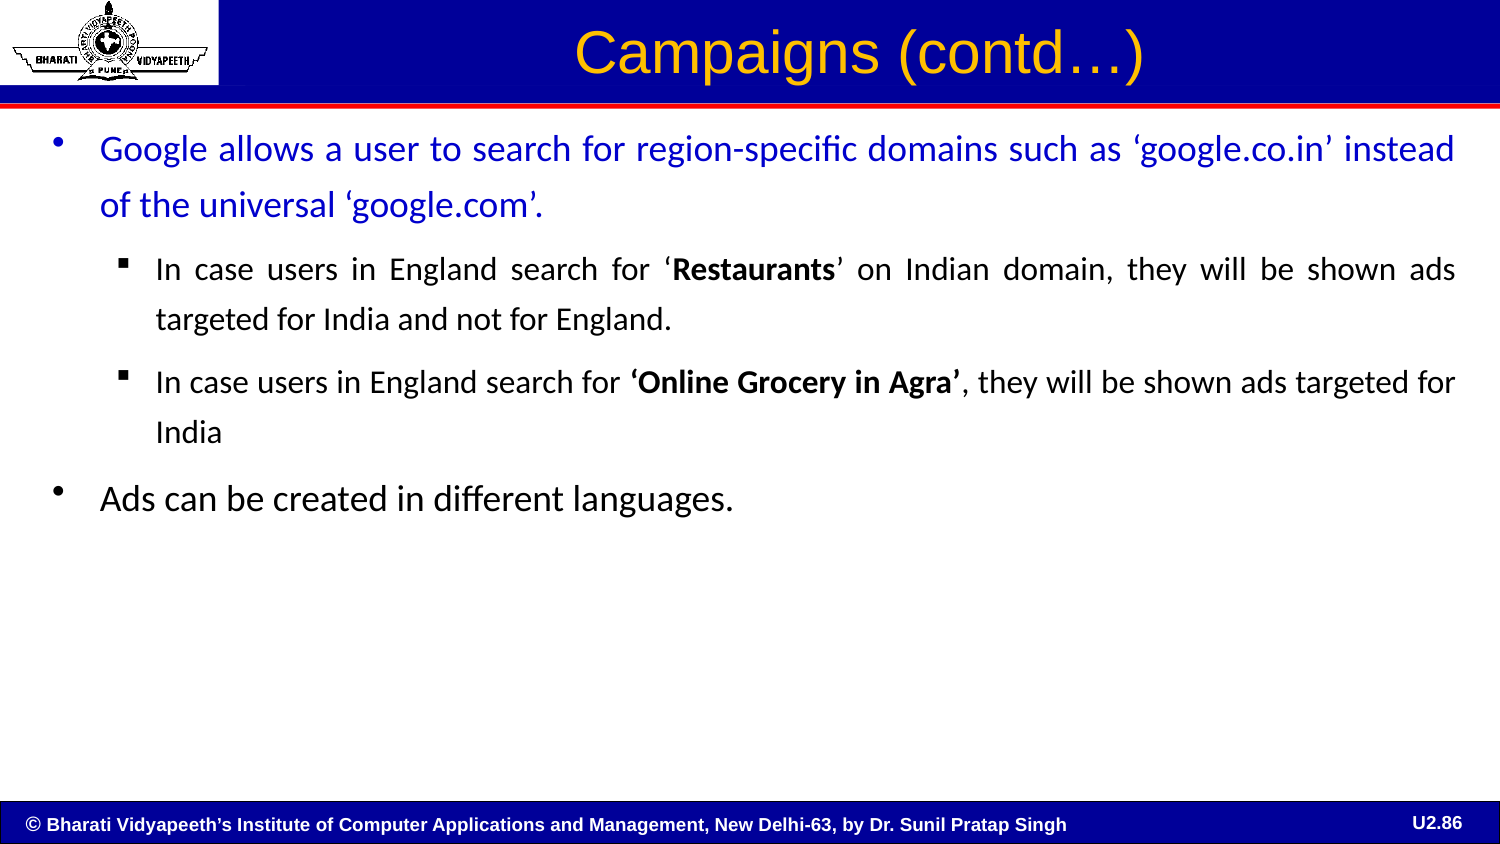

# Campaigns (contd…)
Google allows a user to search for region-specific domains such as ‘google.co.in’ instead of the universal ‘google.com’.
In case users in England search for ‘Restaurants’ on Indian domain, they will be shown ads targeted for India and not for England.
In case users in England search for ‘Online Grocery in Agra’, they will be shown ads targeted for India
Ads can be created in different languages.